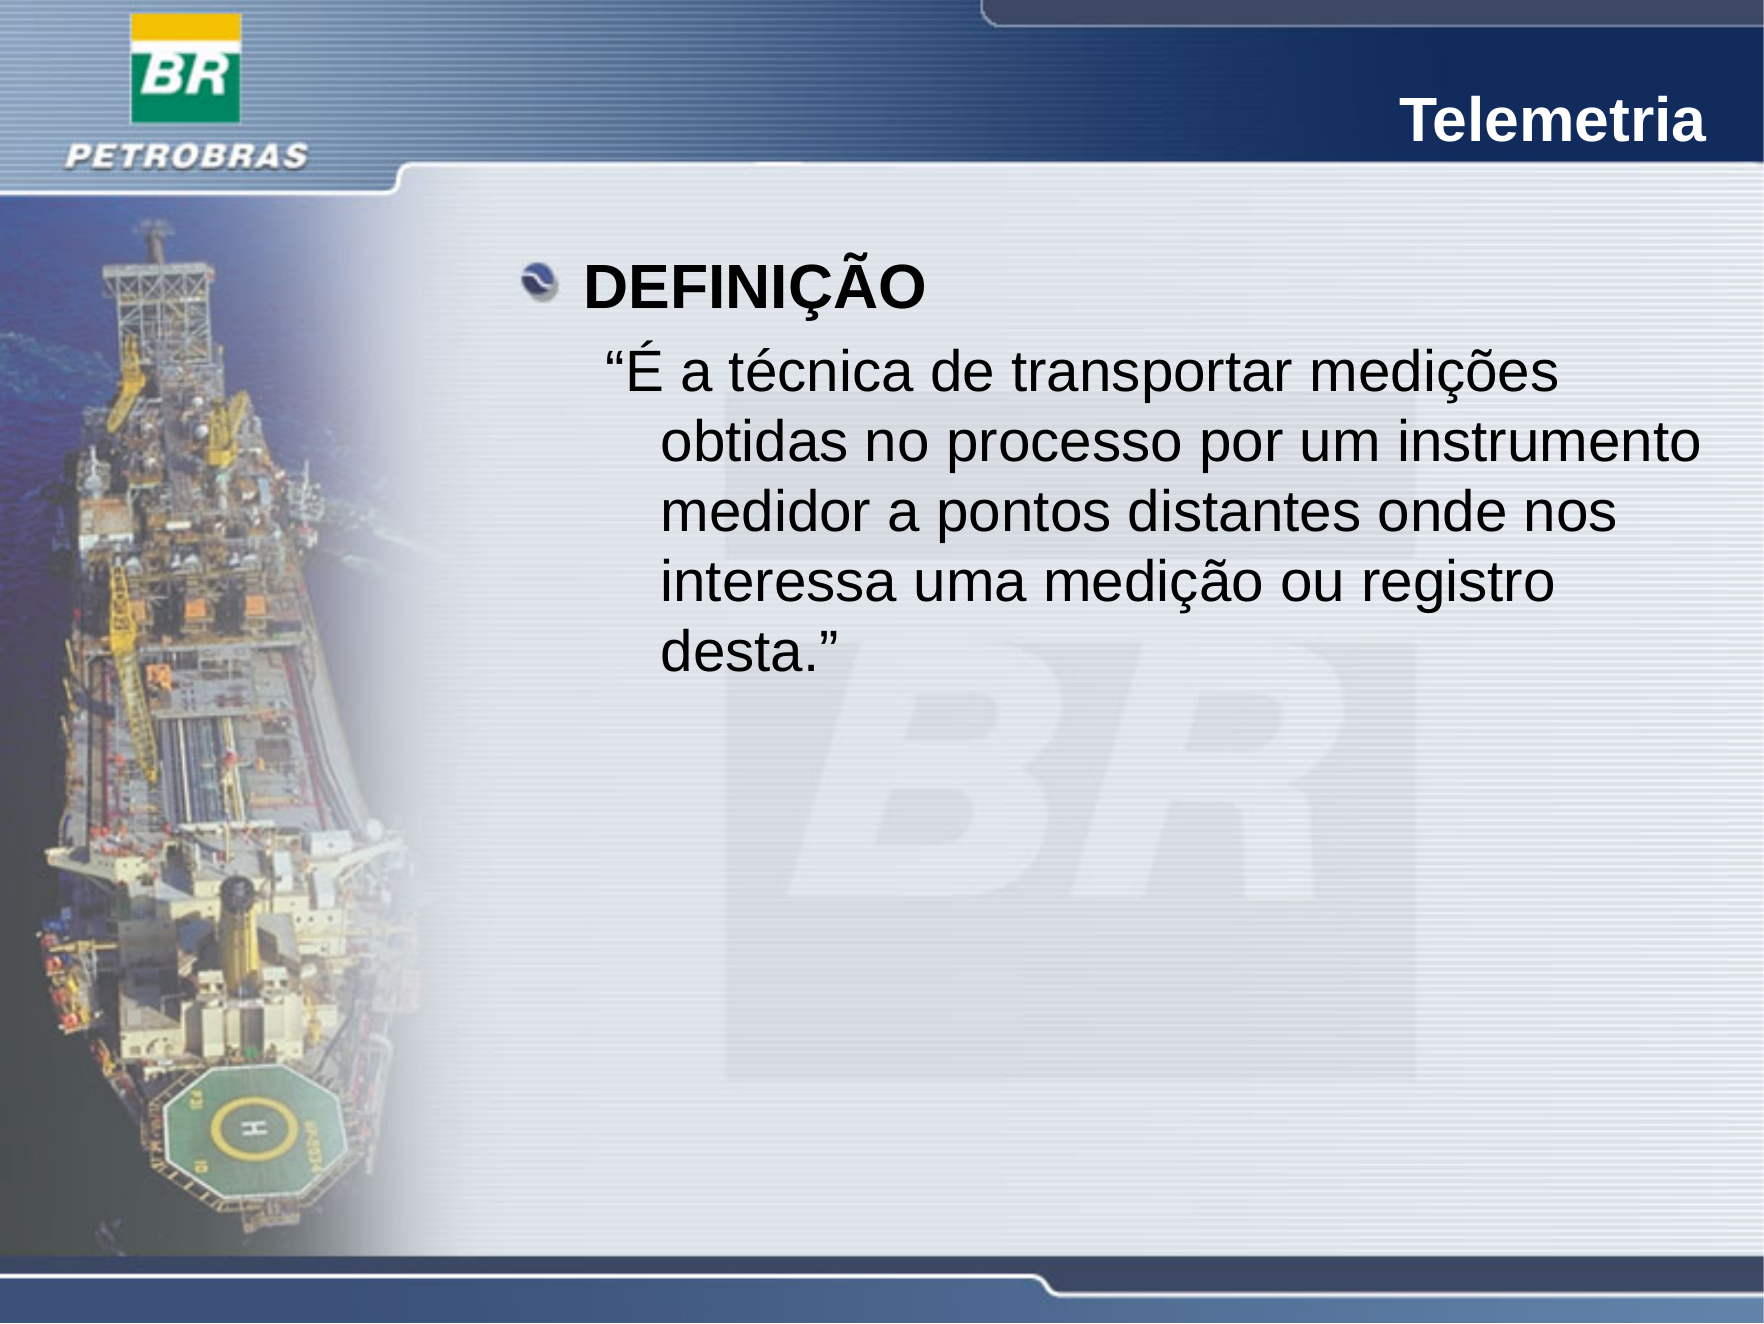

Telemetria
DEFINIÇÃO
“É a técnica de transportar medições obtidas no processo por um instrumento medidor a pontos distantes onde nos interessa uma medição ou registro desta.”